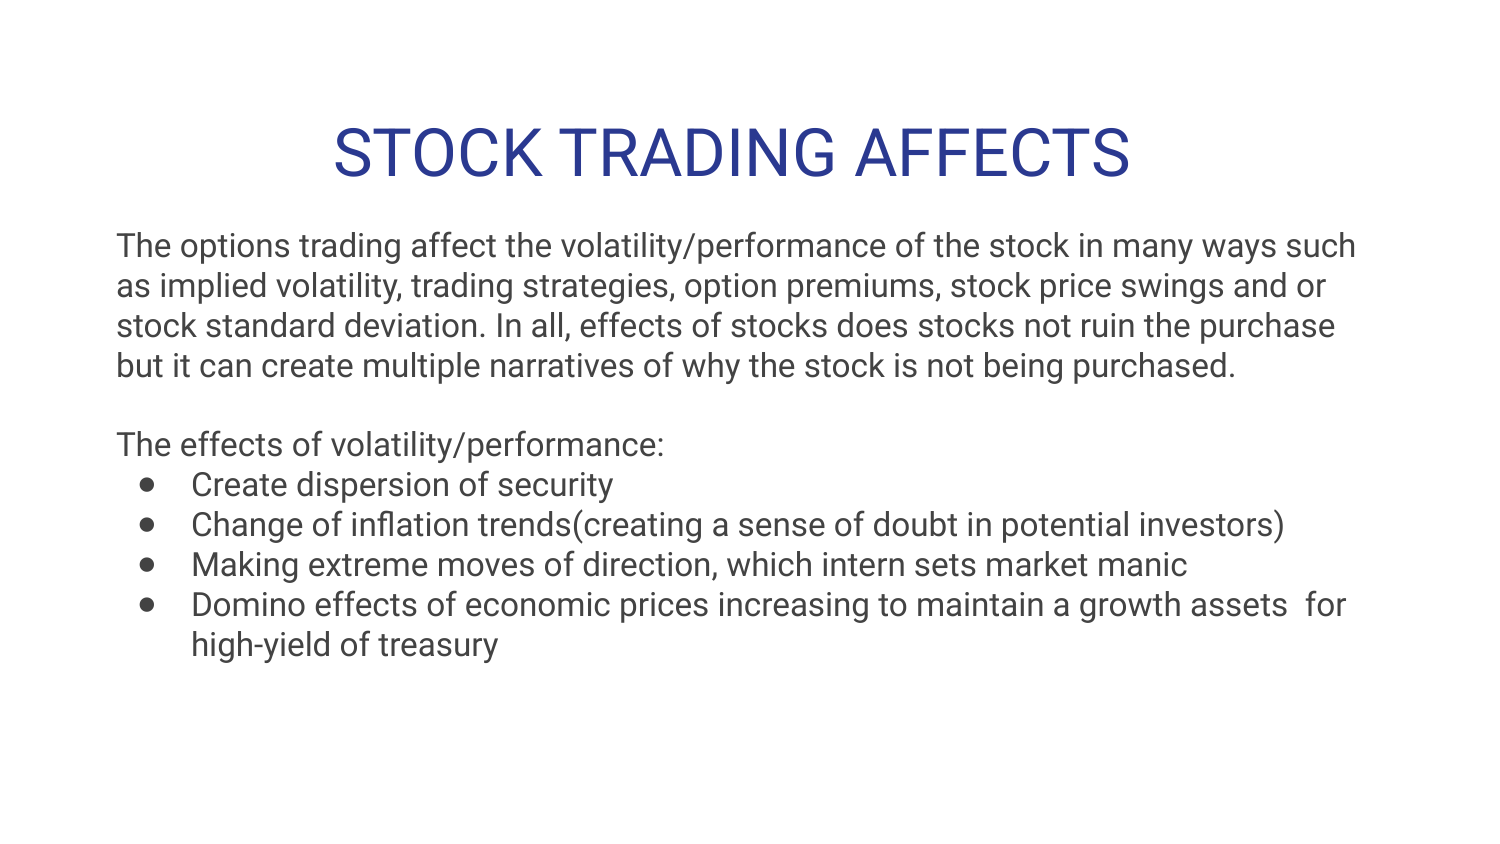

# STOCK TRADING AFFECTS
The options trading affect the volatility/performance of the stock in many ways such as implied volatility, trading strategies, option premiums, stock price swings and or stock standard deviation. In all, effects of stocks does stocks not ruin the purchase but it can create multiple narratives of why the stock is not being purchased.

The effects of volatility/performance:
Create dispersion of security
Change of inflation trends(creating a sense of doubt in potential investors)
Making extreme moves of direction, which intern sets market manic
Domino effects of economic prices increasing to maintain a growth assets  for high-yield of treasury